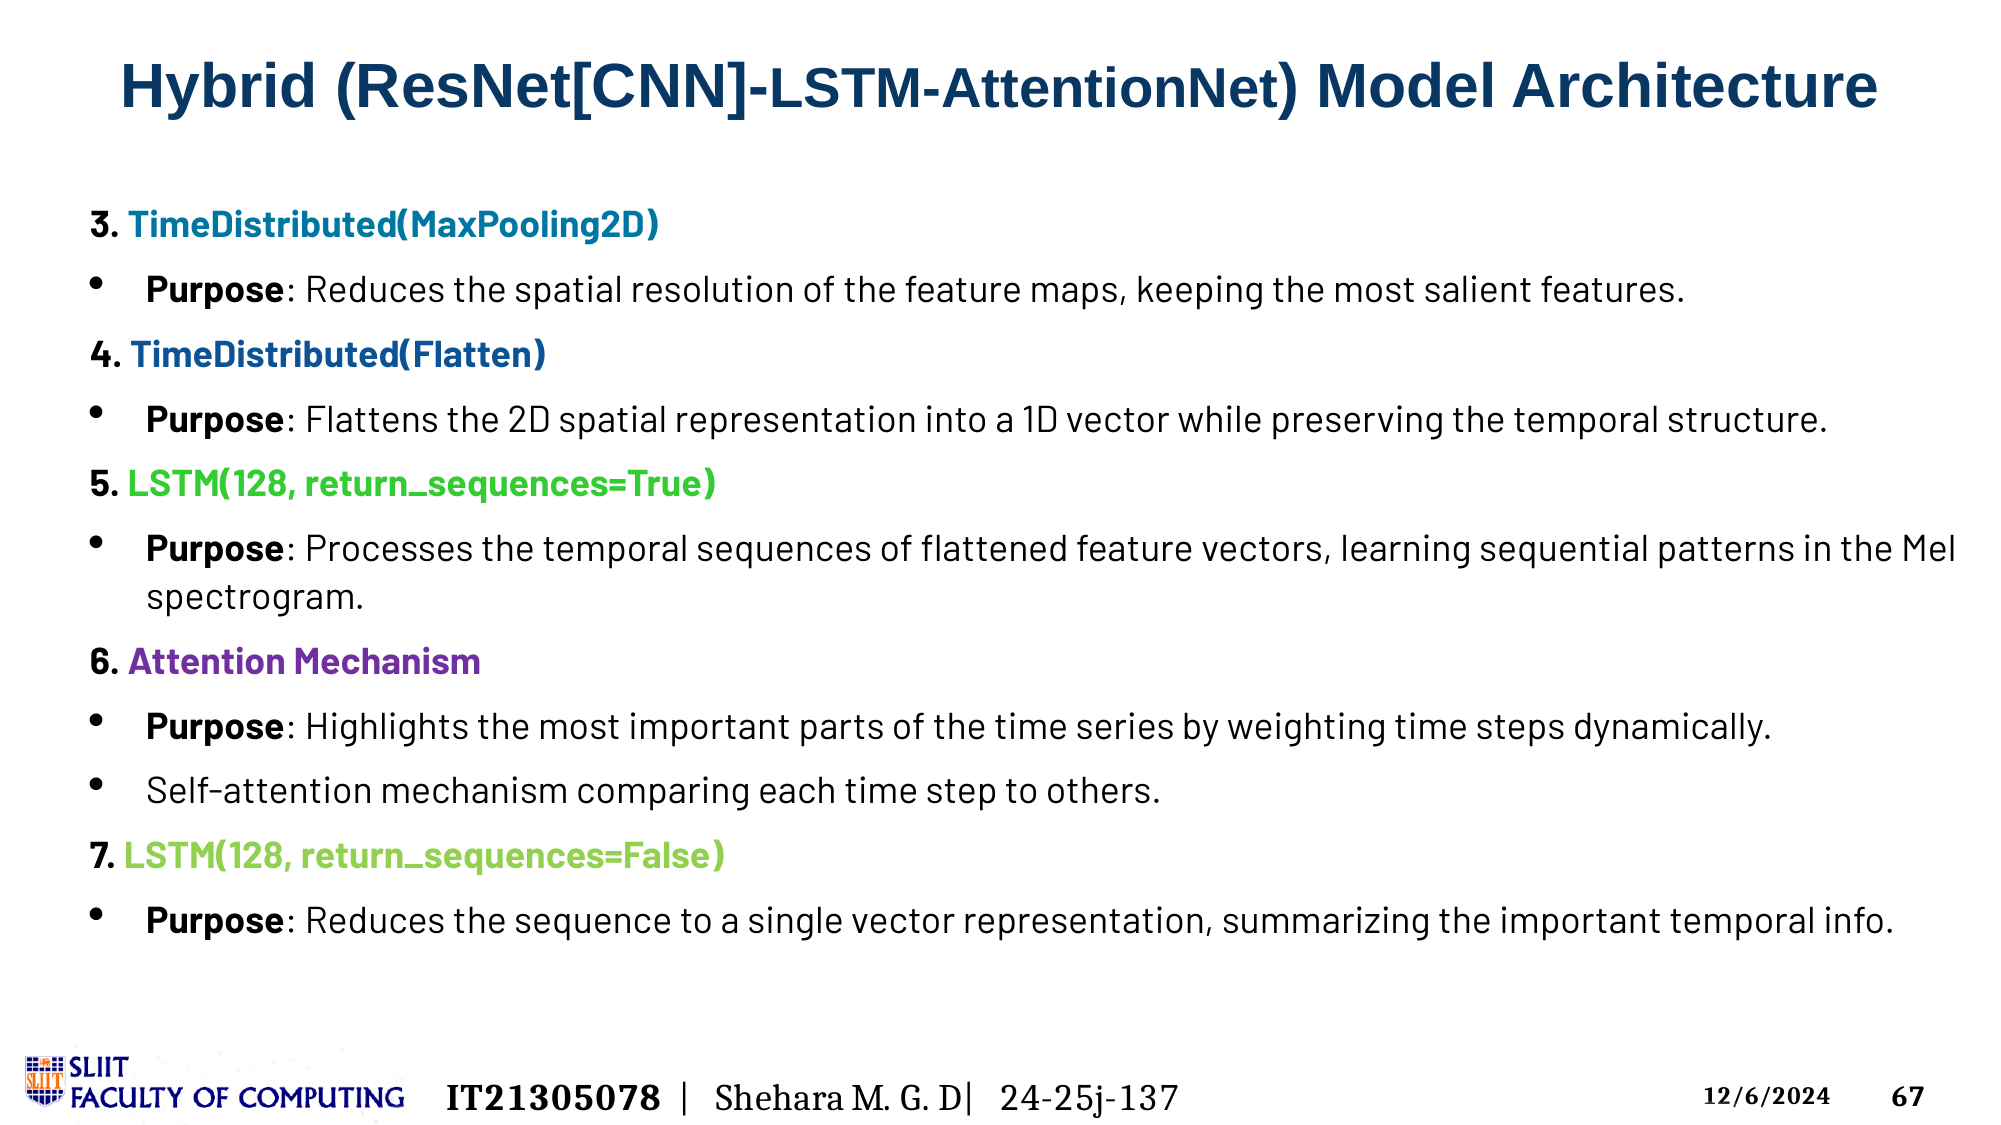

# Hybrid (ResNet[CNN]-LSTM-AttentionNet) Model Architecture
3. TimeDistributed(MaxPooling2D)
Purpose: Reduces the spatial resolution of the feature maps, keeping the most salient features.
4. TimeDistributed(Flatten)
Purpose: Flattens the 2D spatial representation into a 1D vector while preserving the temporal structure.
5. LSTM(128, return_sequences=True)
Purpose: Processes the temporal sequences of flattened feature vectors, learning sequential patterns in the Mel spectrogram.
6. Attention Mechanism
Purpose: Highlights the most important parts of the time series by weighting time steps dynamically.
Self-attention mechanism comparing each time step to others.
7. LSTM(128, return_sequences=False)
Purpose: Reduces the sequence to a single vector representation, summarizing the important temporal info.

IT21305078  |   Shehara M. G. D|   24-25j-137